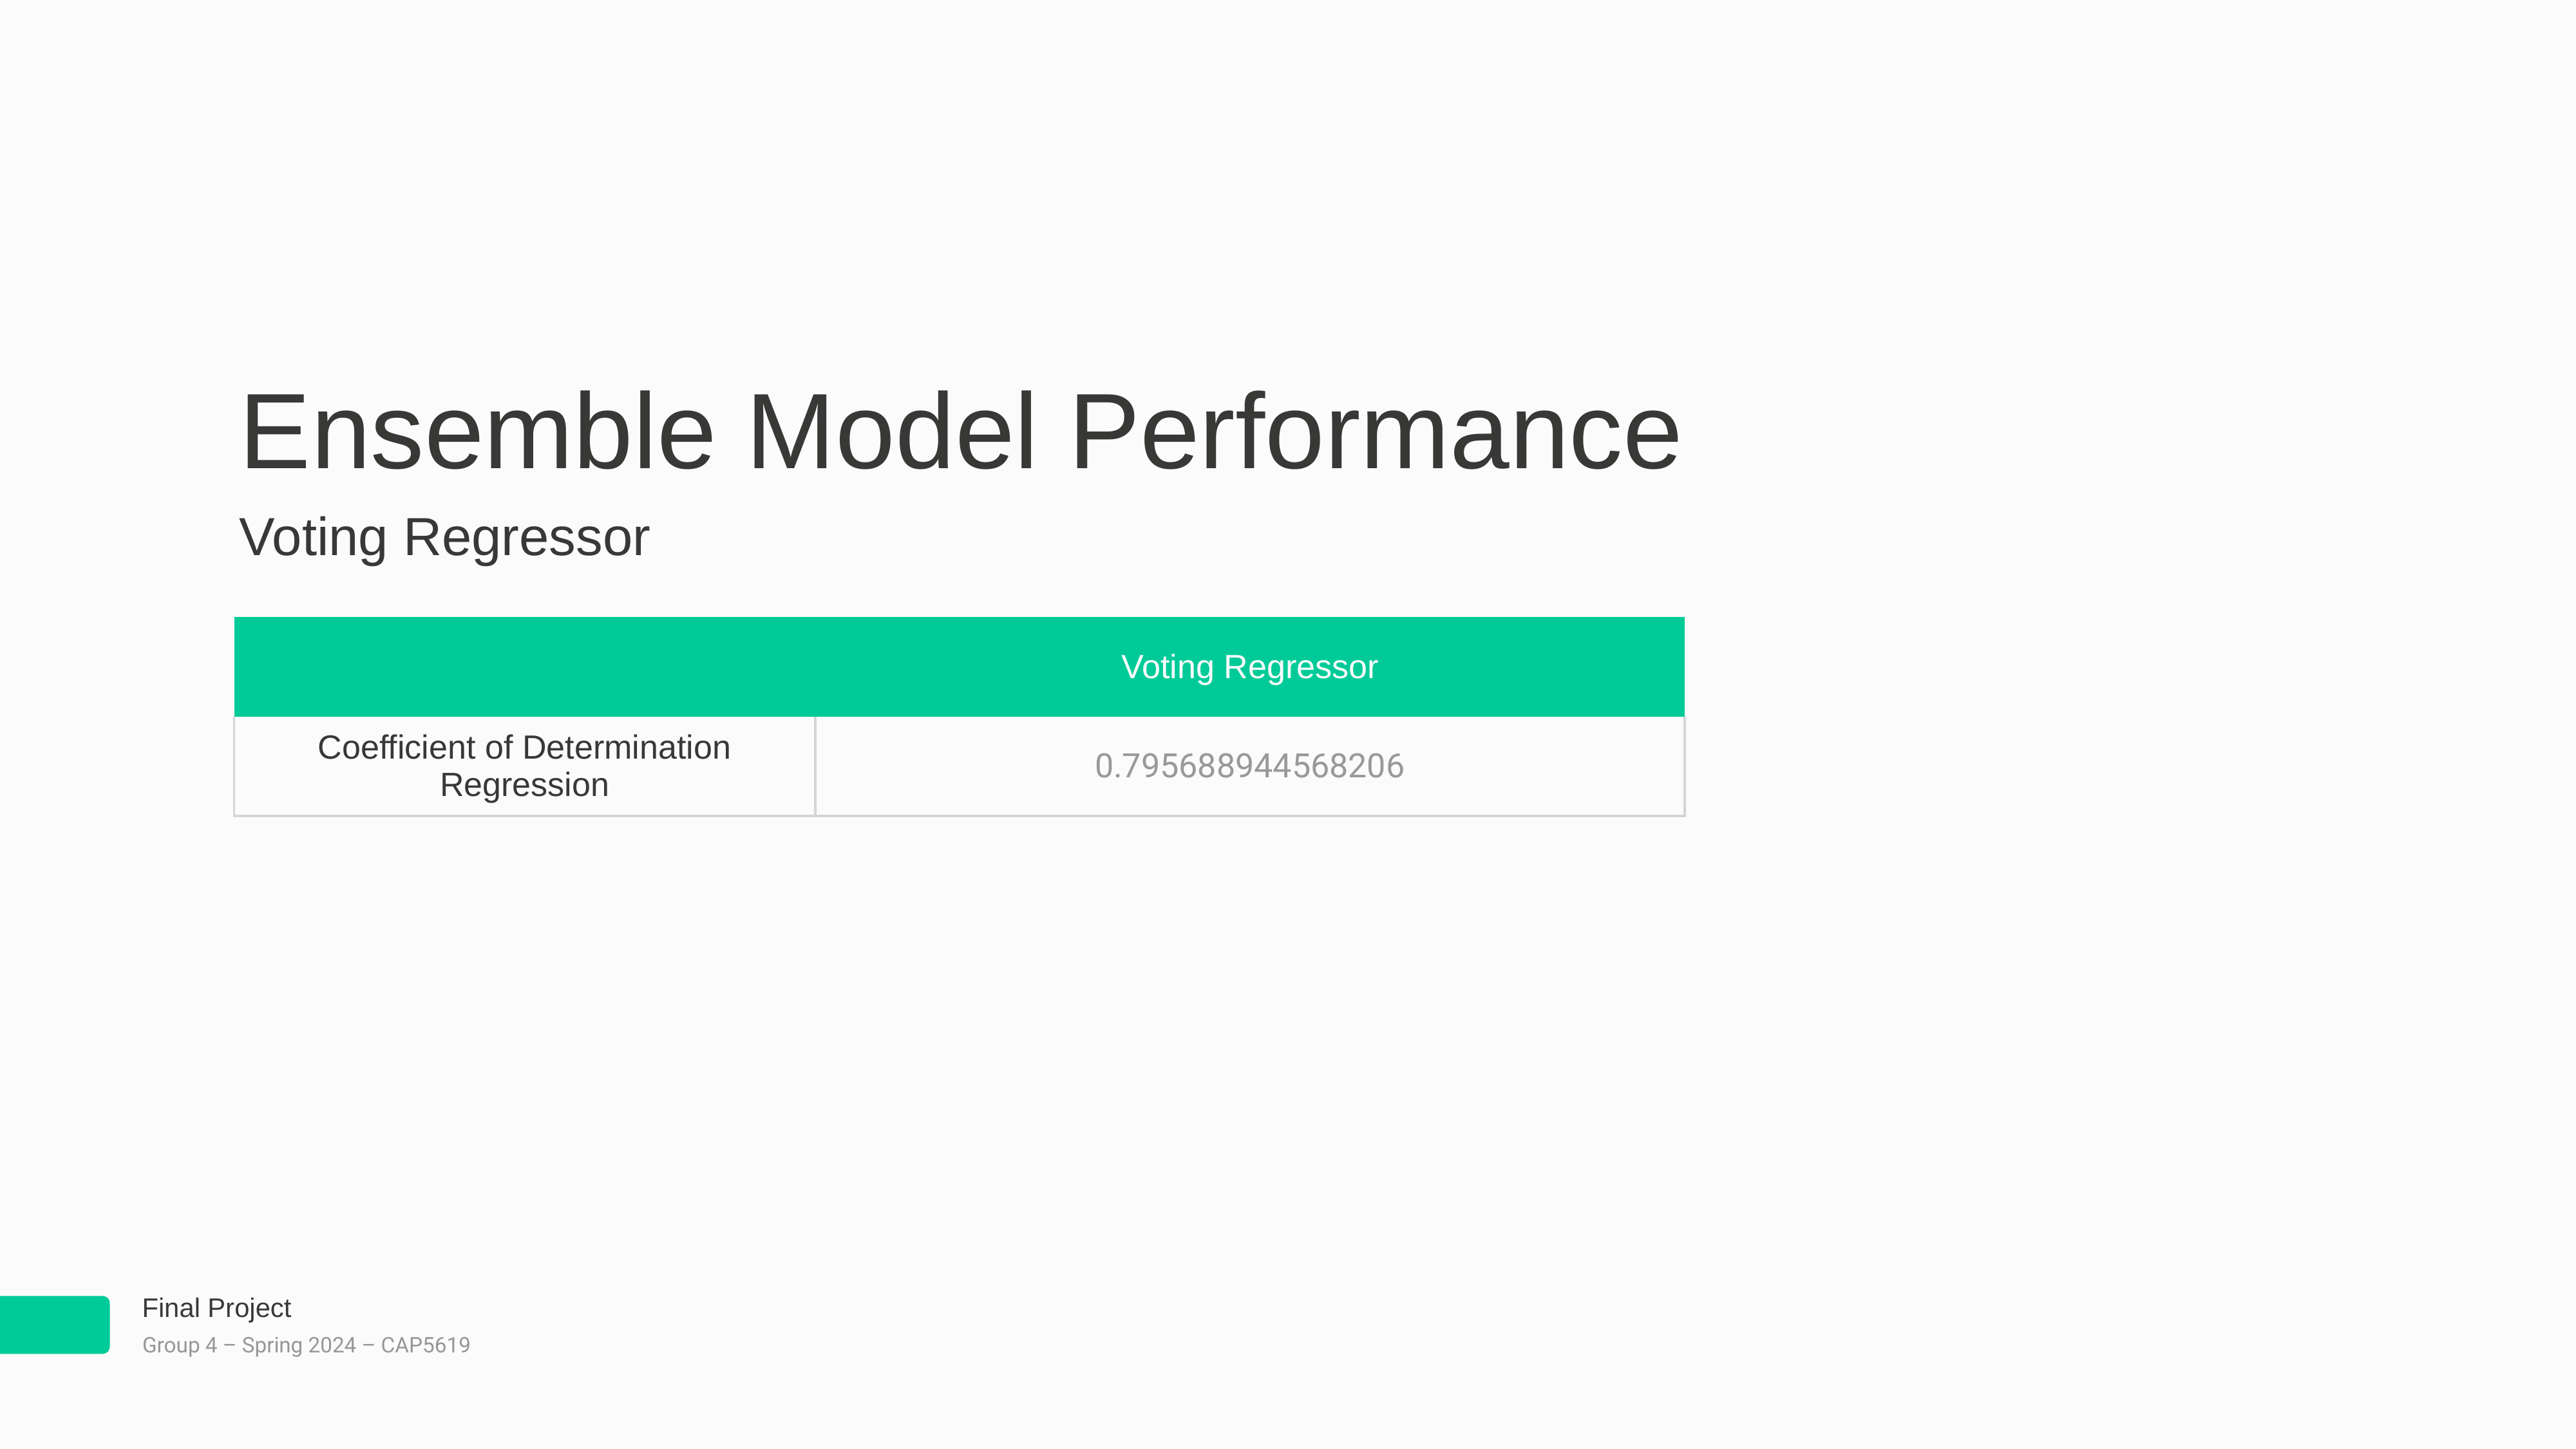

Ensemble Model Performance
Voting Regressor
|  | Voting Regressor |
| --- | --- |
| Coefficient of Determination Regression | 0.795688944568206 |